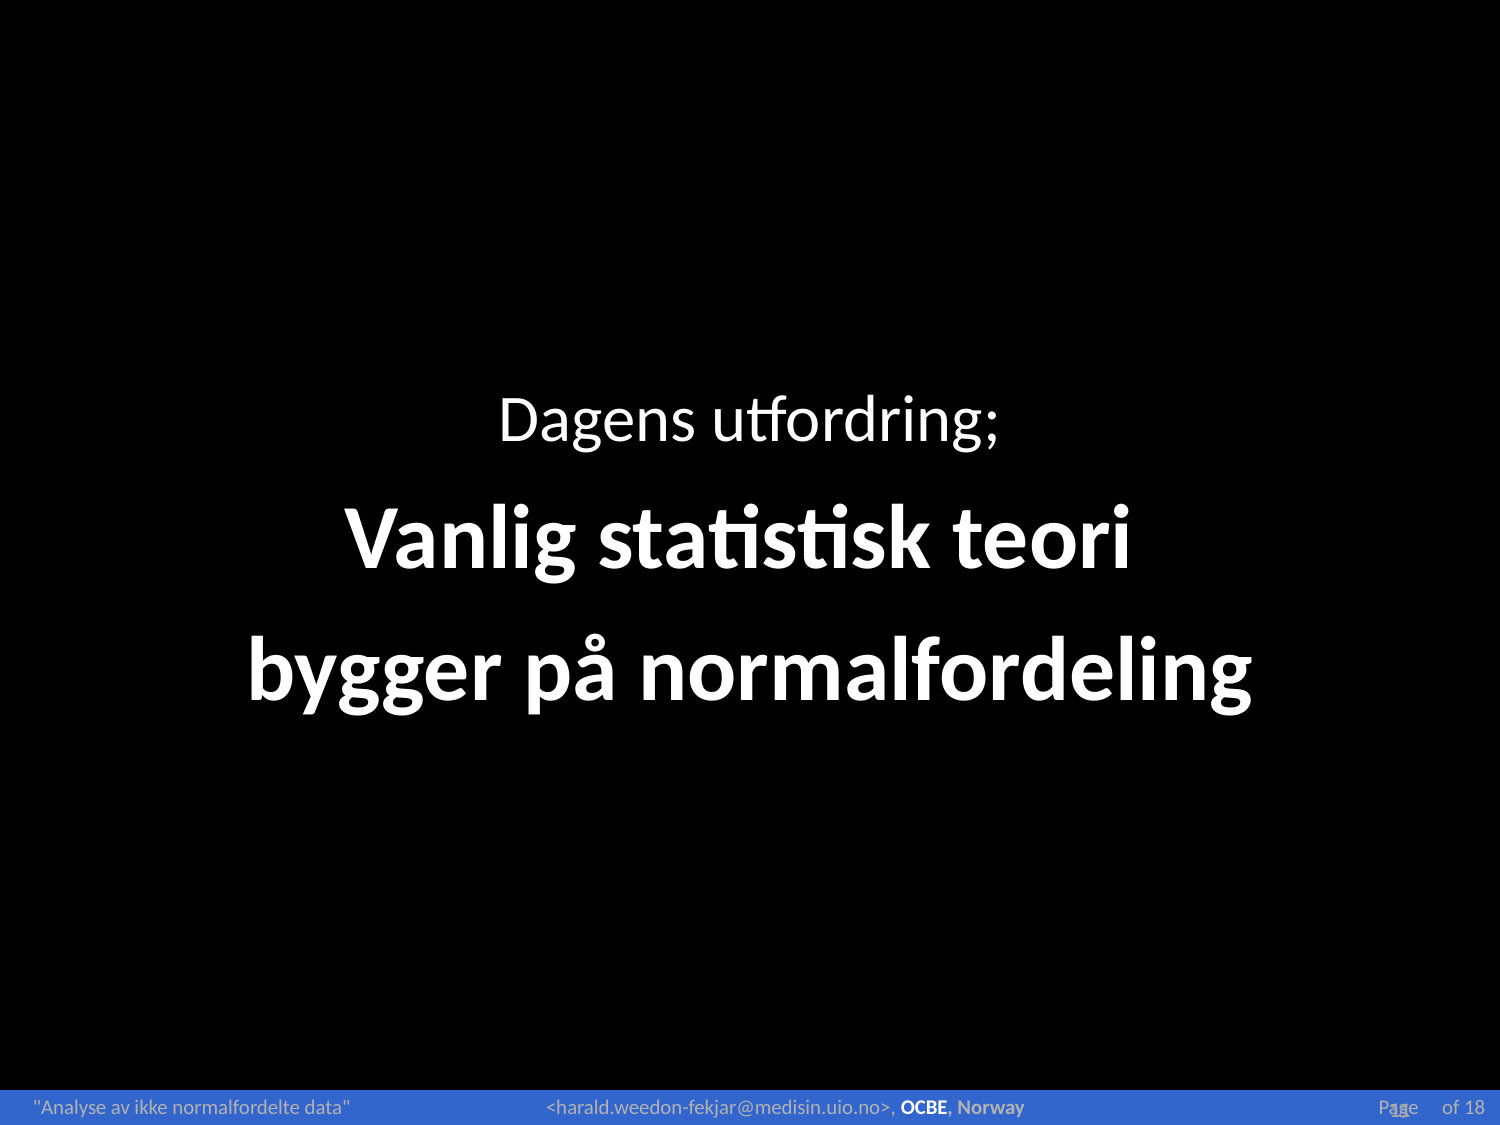

# Dagens utfordring; Vanlig statistisk teori bygger på normalfordeling